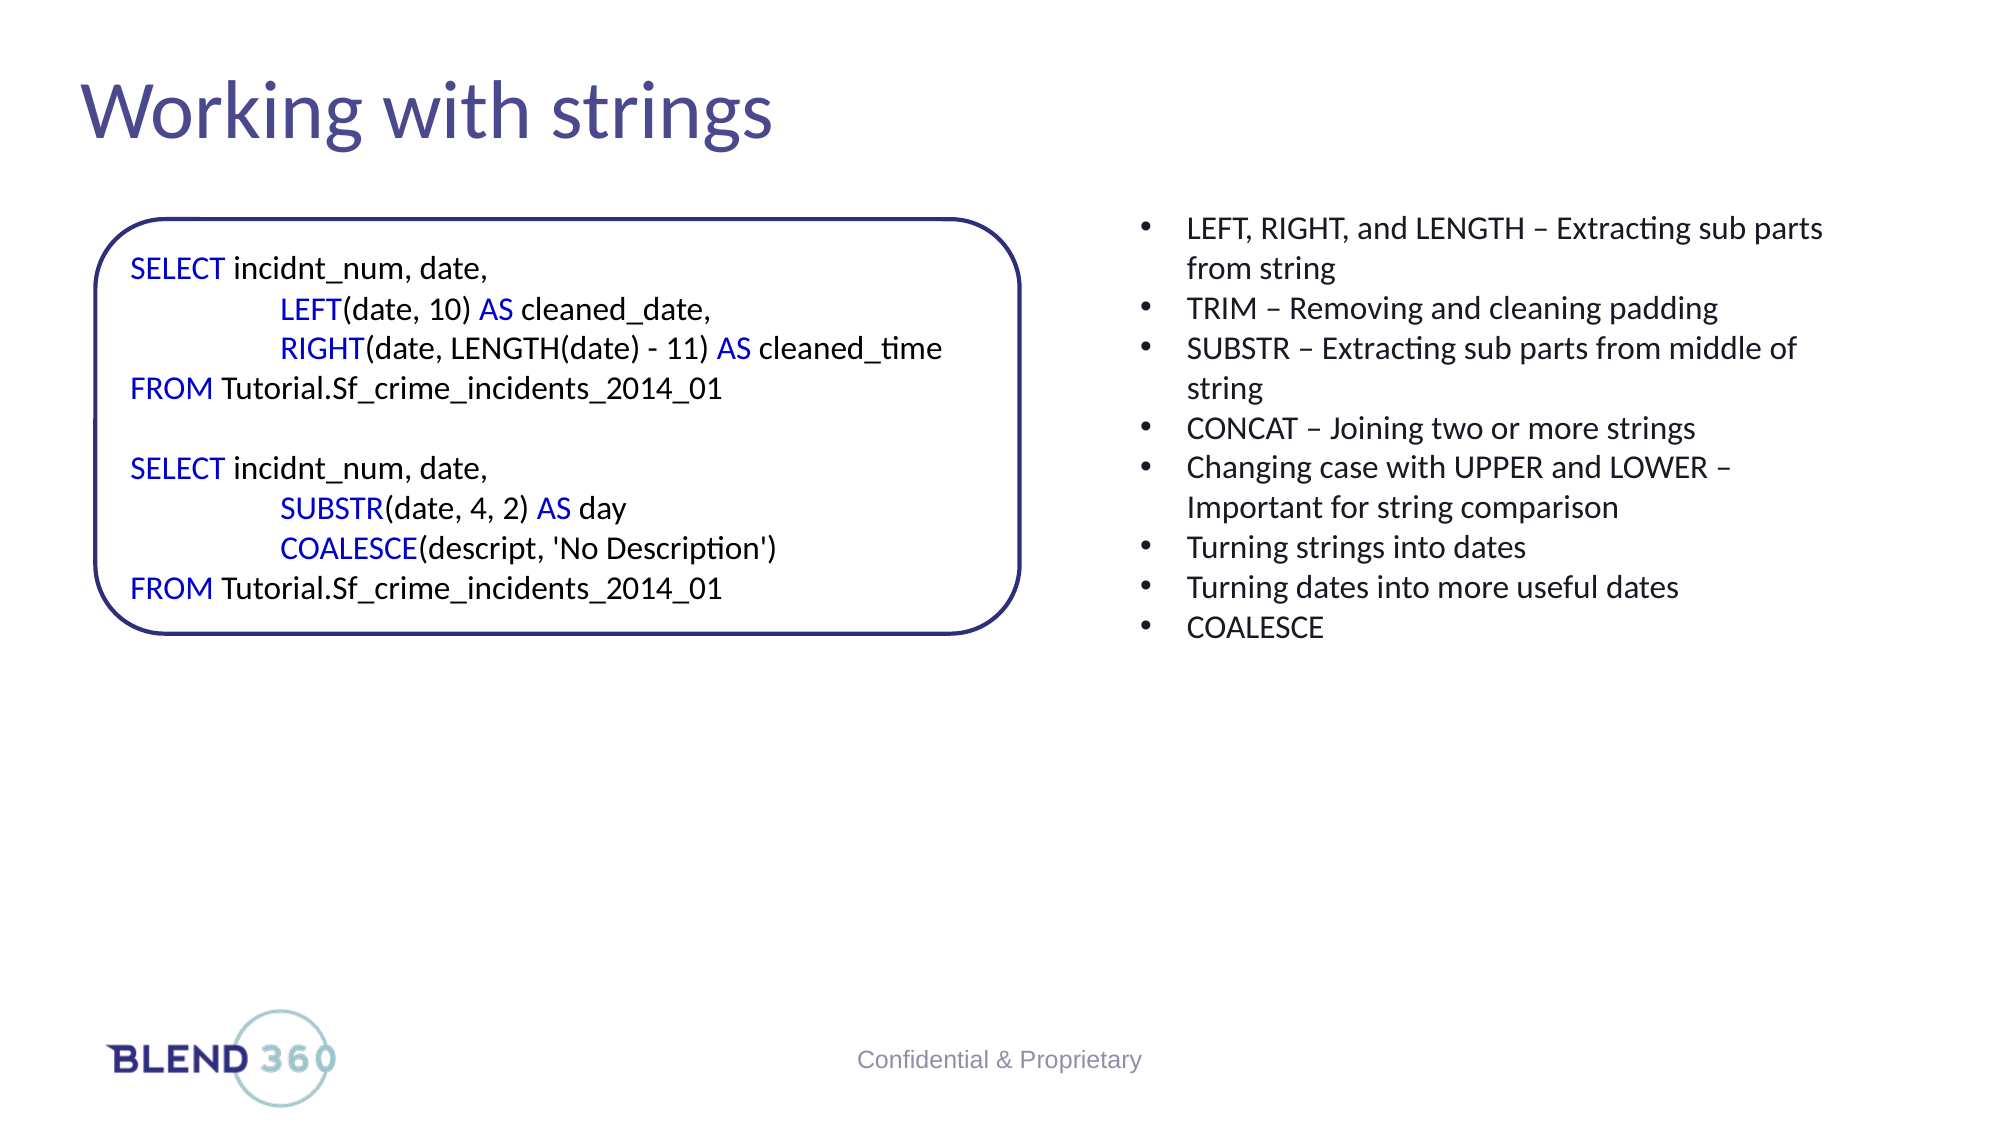

# Working with strings
LEFT, RIGHT, and LENGTH – Extracting sub parts from string
TRIM – Removing and cleaning padding
SUBSTR – Extracting sub parts from middle of string
CONCAT – Joining two or more strings
Changing case with UPPER and LOWER – Important for string comparison
Turning strings into dates
Turning dates into more useful dates
COALESCE
SELECT incidnt_num, date,
	LEFT(date, 10) AS cleaned_date,
	RIGHT(date, LENGTH(date) - 11) AS cleaned_time
FROM Tutorial.Sf_crime_incidents_2014_01

SELECT incidnt_num, date,
	SUBSTR(date, 4, 2) AS day
	COALESCE(descript, 'No Description')
FROM Tutorial.Sf_crime_incidents_2014_01